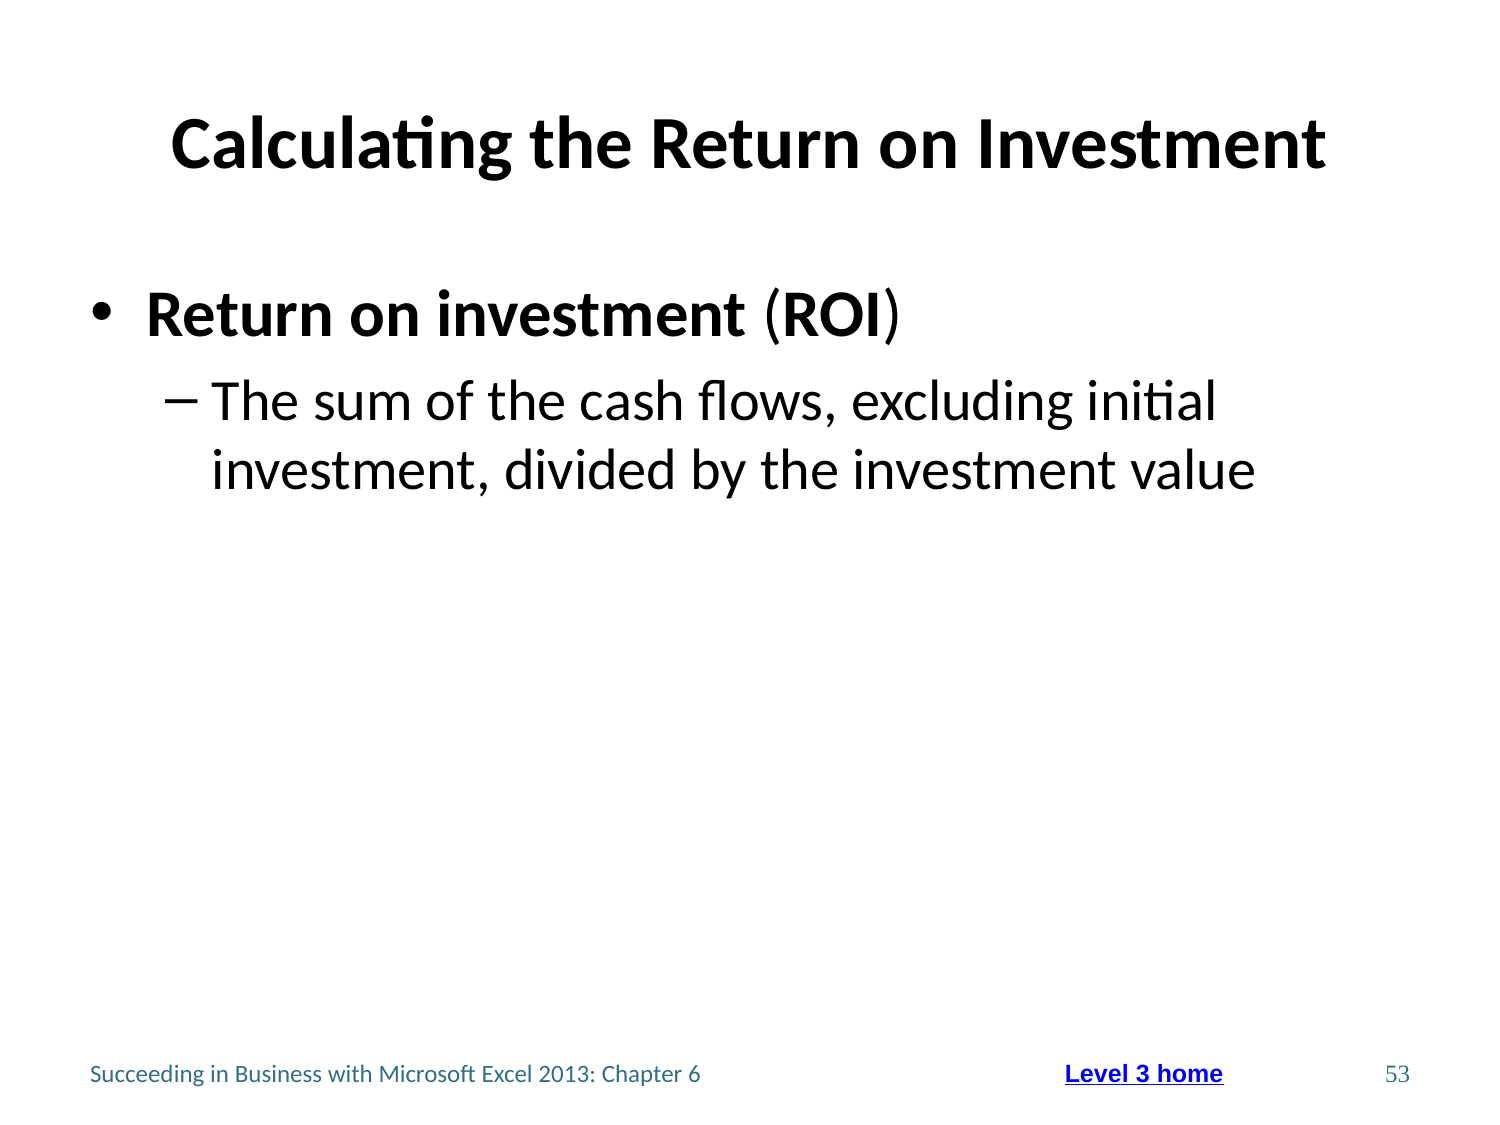

# Calculating the Return on Investment
Return on investment (ROI)
The sum of the cash flows, excluding initial investment, divided by the investment value
Succeeding in Business with Microsoft Excel 2013: Chapter 6
53
Level 3 home